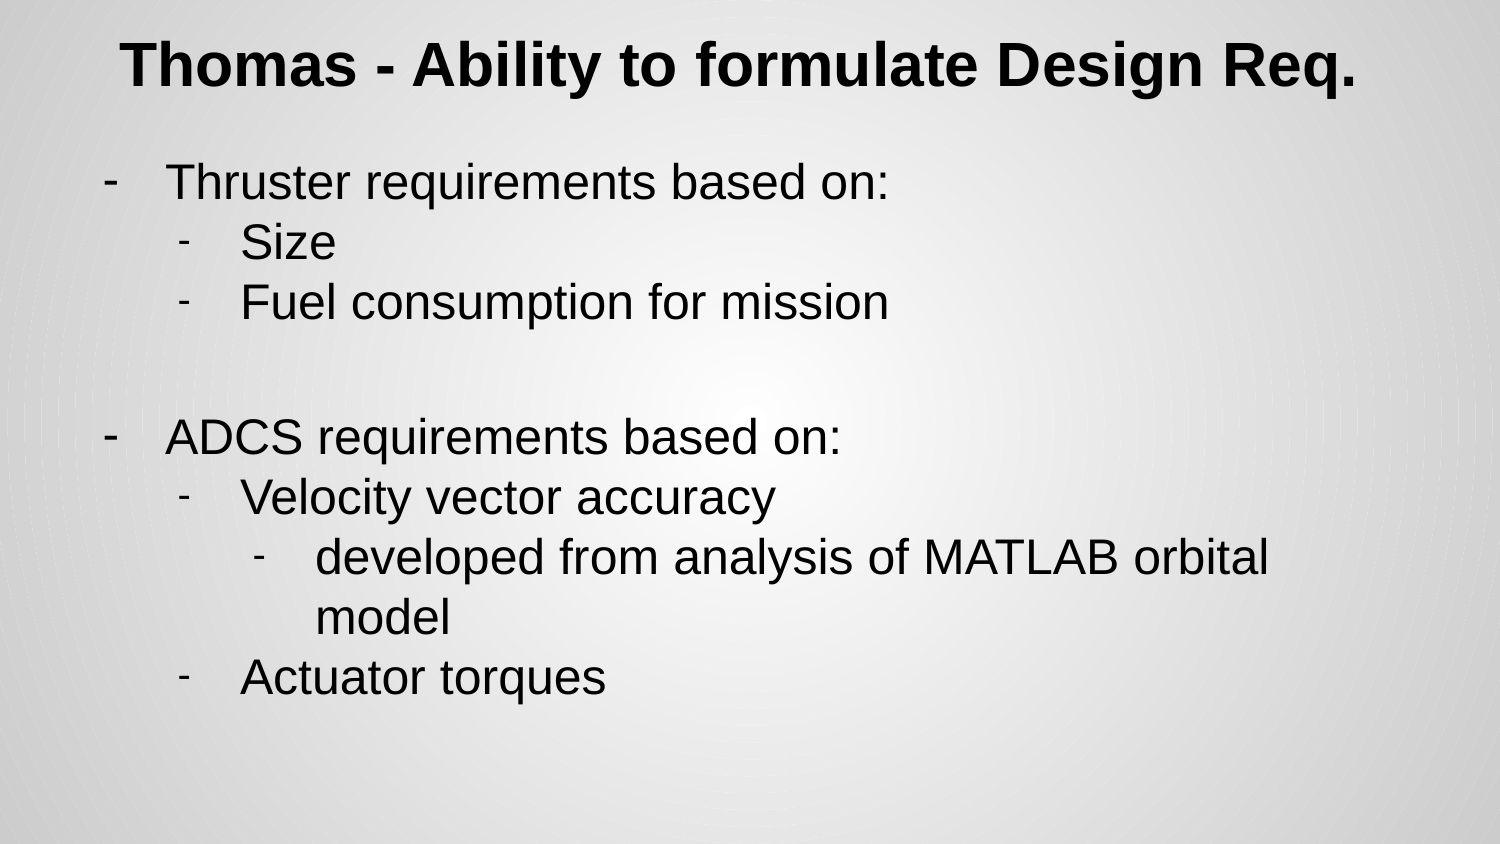

# Thomas - Ability to formulate Design Req.
Thruster requirements based on:
Size
Fuel consumption for mission

ADCS requirements based on:
Velocity vector accuracy
developed from analysis of MATLAB orbital model
Actuator torques